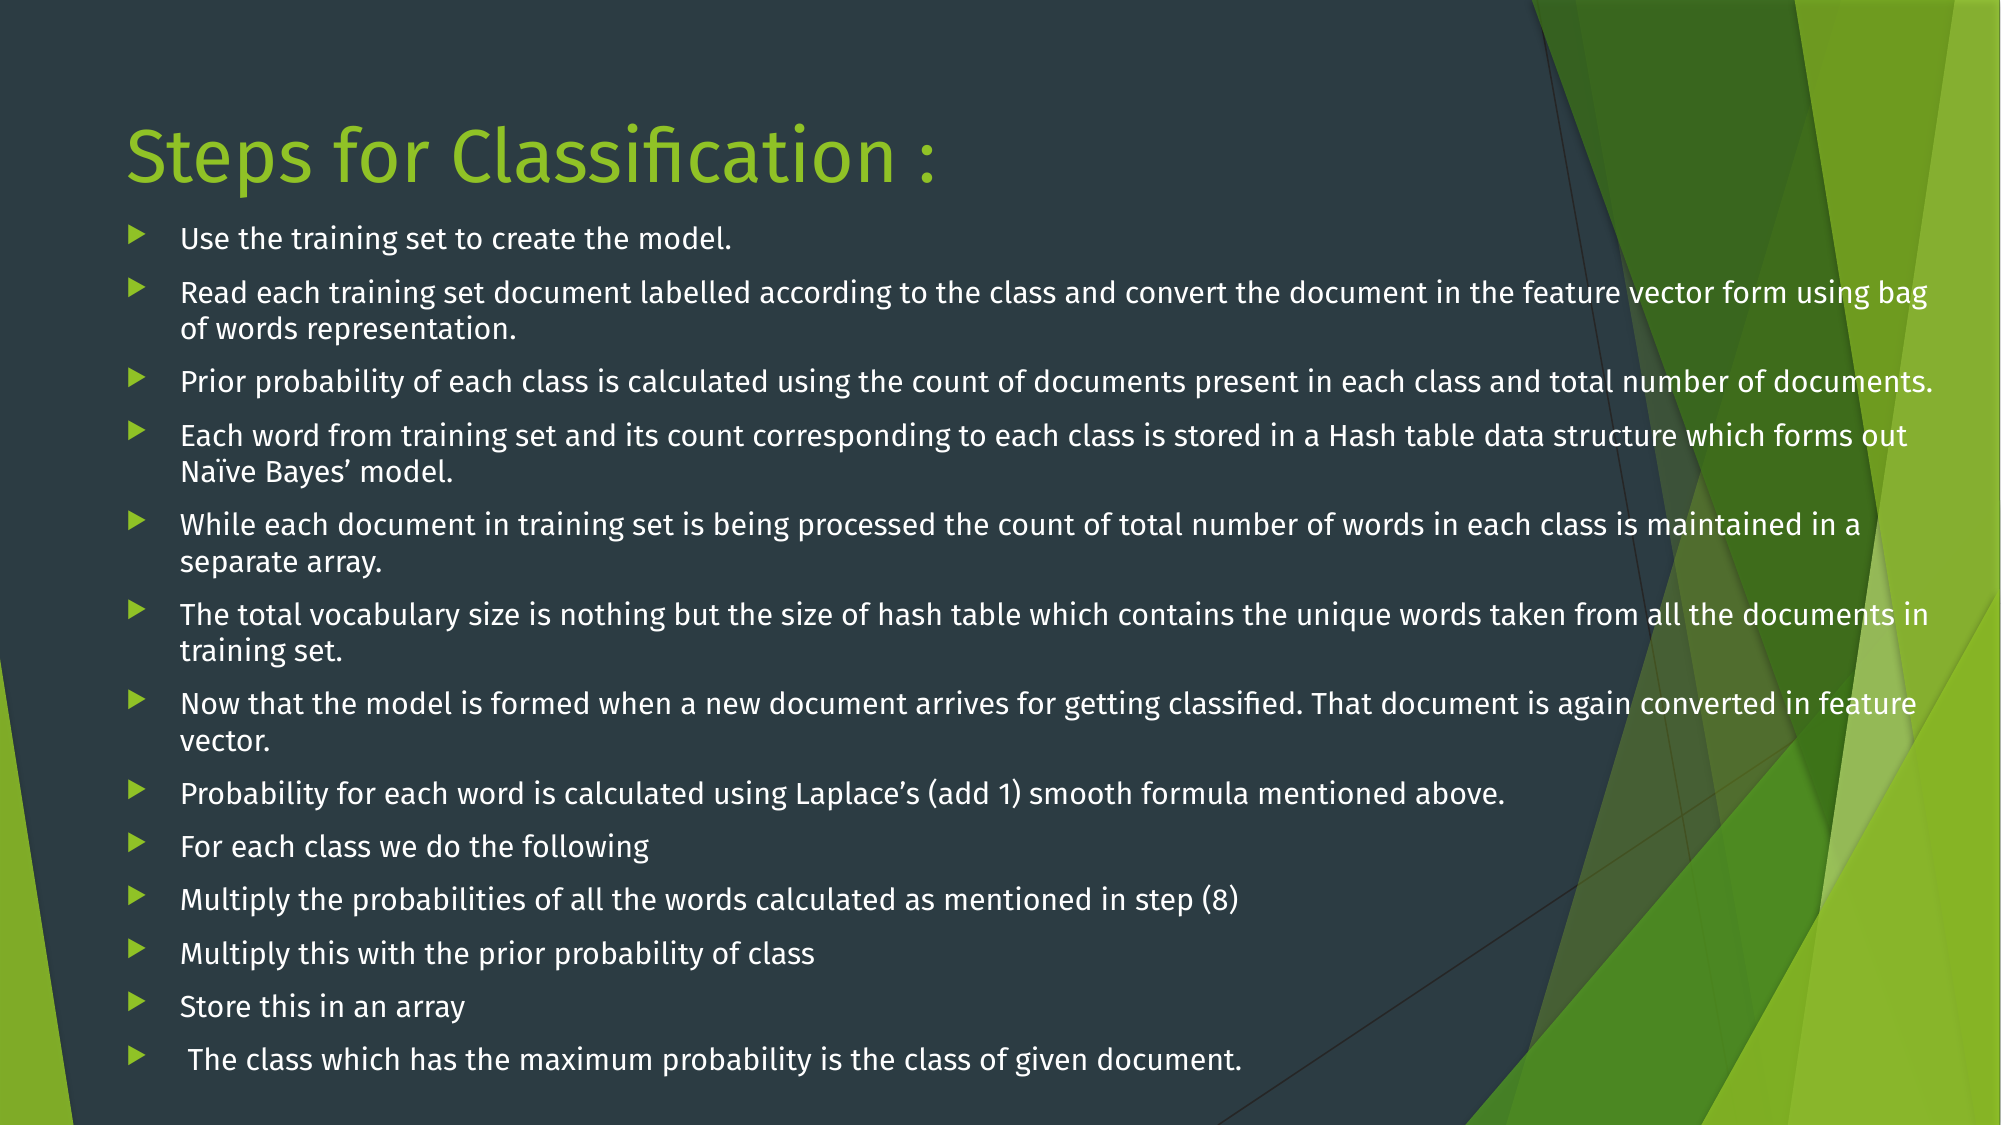

# Steps for Classification :
Use the training set to create the model.
Read each training set document labelled according to the class and convert the document in the feature vector form using bag of words representation.
Prior probability of each class is calculated using the count of documents present in each class and total number of documents.
Each word from training set and its count corresponding to each class is stored in a Hash table data structure which forms out Naïve Bayes’ model.
While each document in training set is being processed the count of total number of words in each class is maintained in a separate array.
The total vocabulary size is nothing but the size of hash table which contains the unique words taken from all the documents in training set.
Now that the model is formed when a new document arrives for getting classified. That document is again converted in feature vector.
Probability for each word is calculated using Laplace’s (add 1) smooth formula mentioned above.
For each class we do the following
Multiply the probabilities of all the words calculated as mentioned in step (8)
Multiply this with the prior probability of class
Store this in an array
 The class which has the maximum probability is the class of given document.